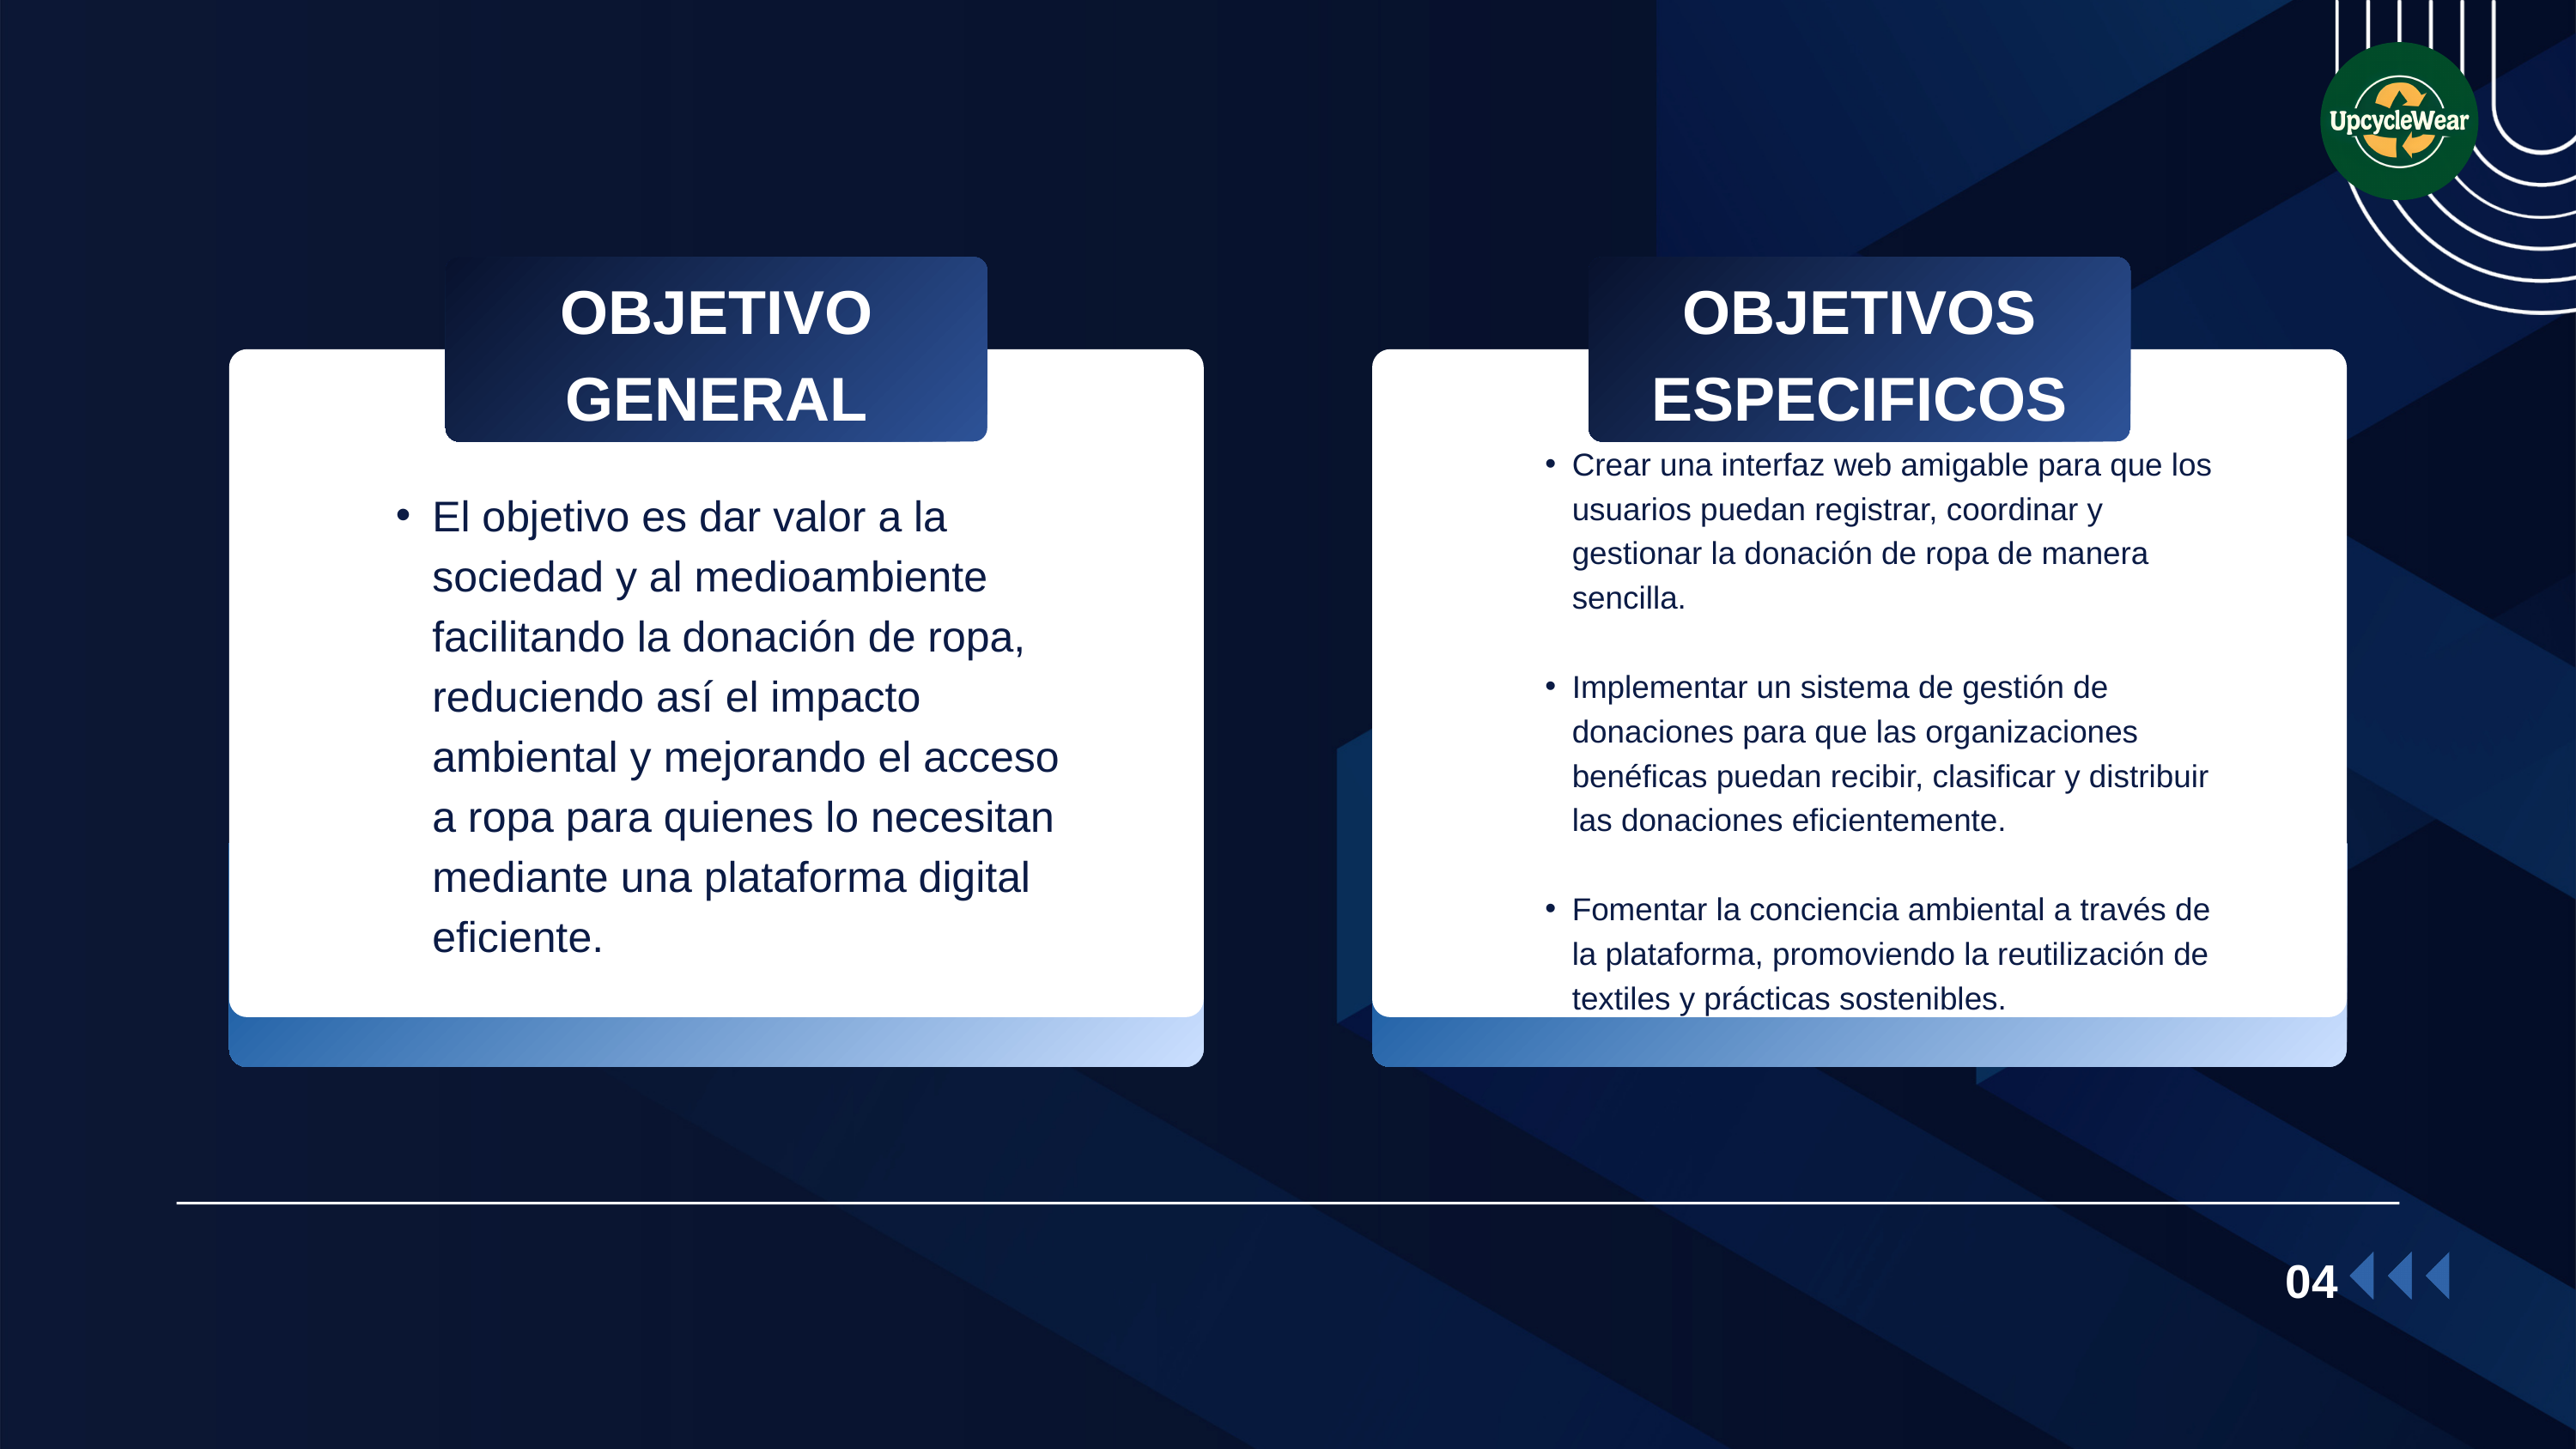

OBJETIVO GENERAL
OBJETIVOS ESPECIFICOS

Crear una interfaz web amigable para que los usuarios puedan registrar, coordinar y gestionar la donación de ropa de manera sencilla.

Implementar un sistema de gestión de donaciones para que las organizaciones benéficas puedan recibir, clasificar y distribuir las donaciones eficientemente.

Fomentar la conciencia ambiental a través de la plataforma, promoviendo la reutilización de textiles y prácticas sostenibles.

El objetivo es dar valor a la sociedad y al medioambiente facilitando la donación de ropa, reduciendo así el impacto ambiental y mejorando el acceso a ropa para quienes lo necesitan mediante una plataforma digital eficiente.

04